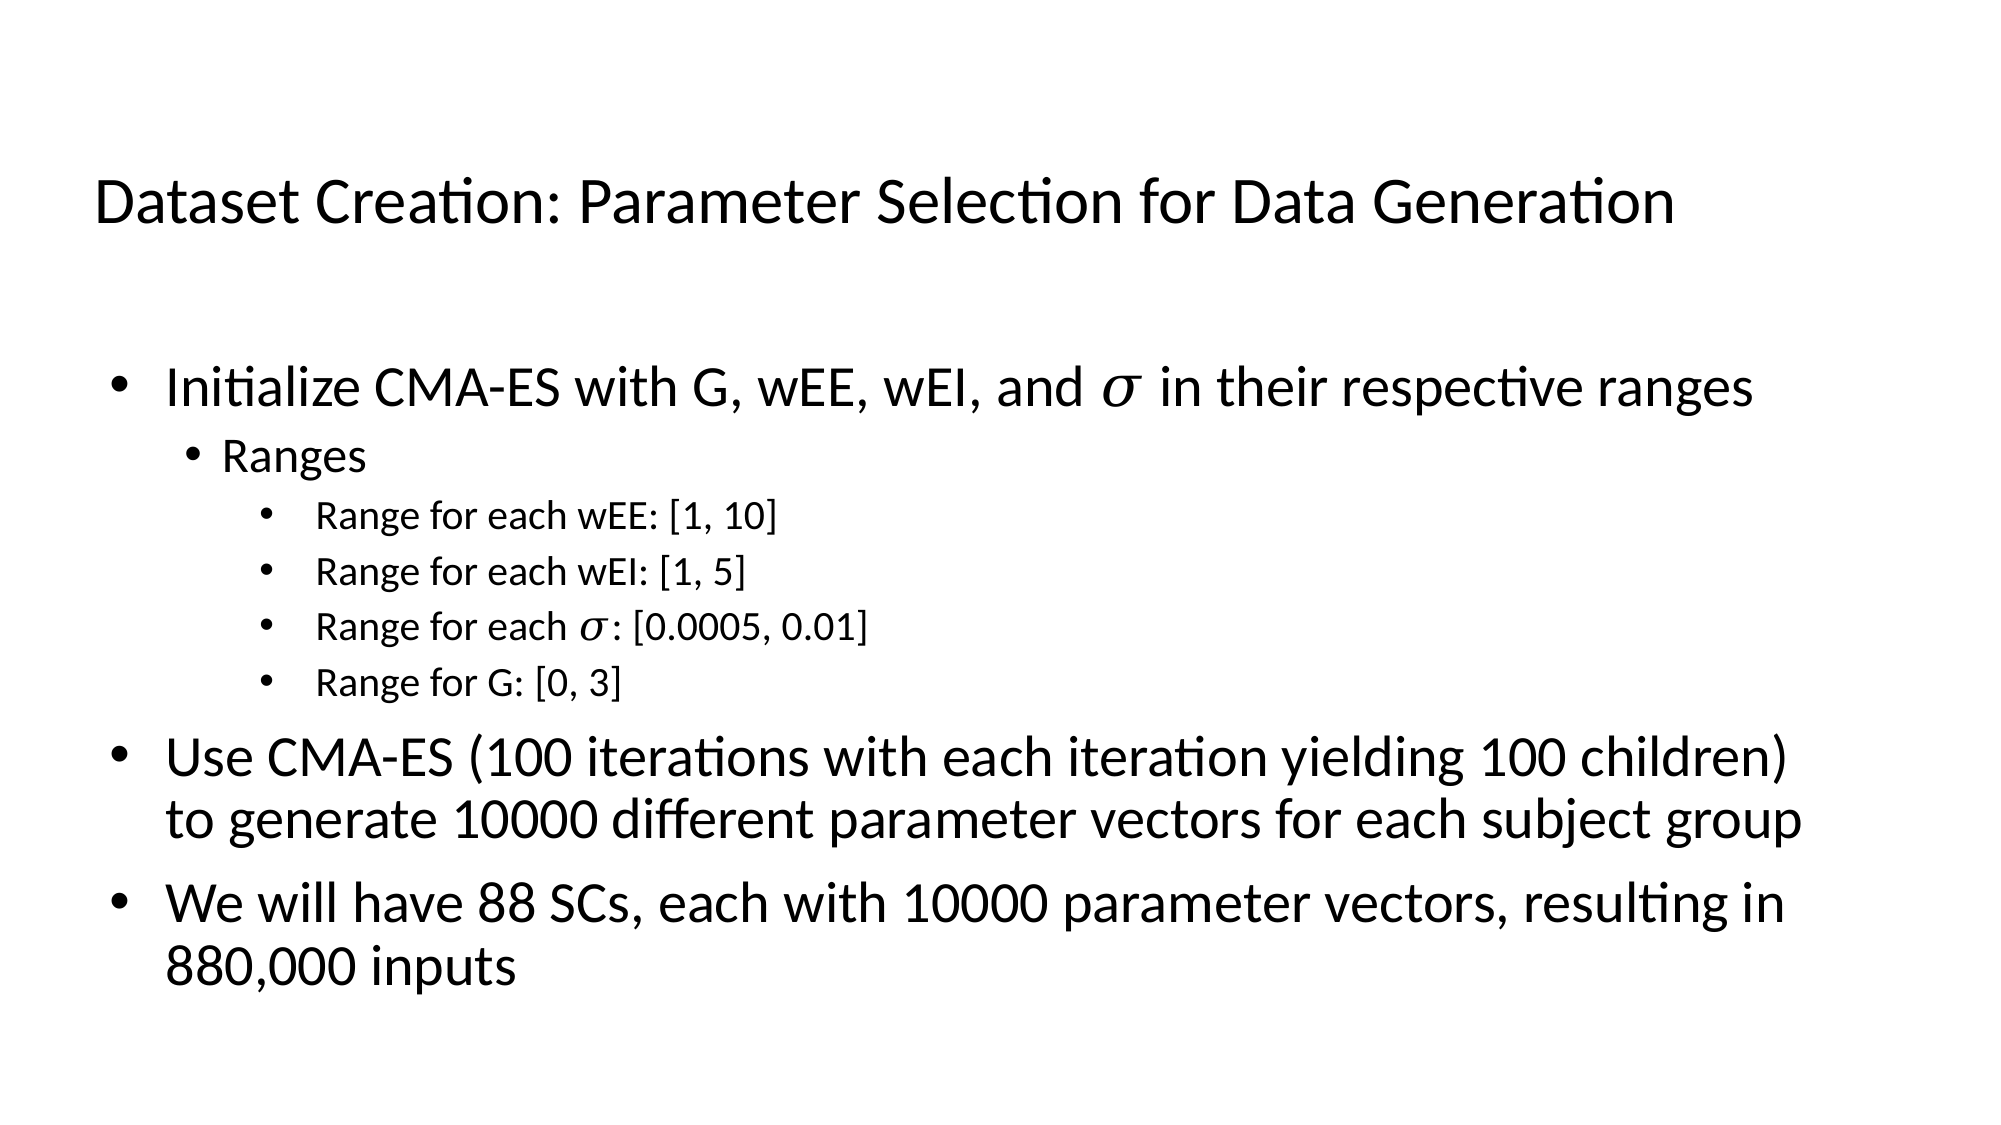

# Dataset Creation: Parameter Selection for Data Generation
Initialize CMA-ES with G, wEE, wEI, and 𝜎 in their respective ranges
Ranges
Range for each wEE: [1, 10]
Range for each wEI: [1, 5]
Range for each 𝜎: [0.0005, 0.01]
Range for G: [0, 3]
Use CMA-ES (100 iterations with each iteration yielding 100 children) to generate 10000 different parameter vectors for each subject group
We will have 88 SCs, each with 10000 parameter vectors, resulting in 880,000 inputs